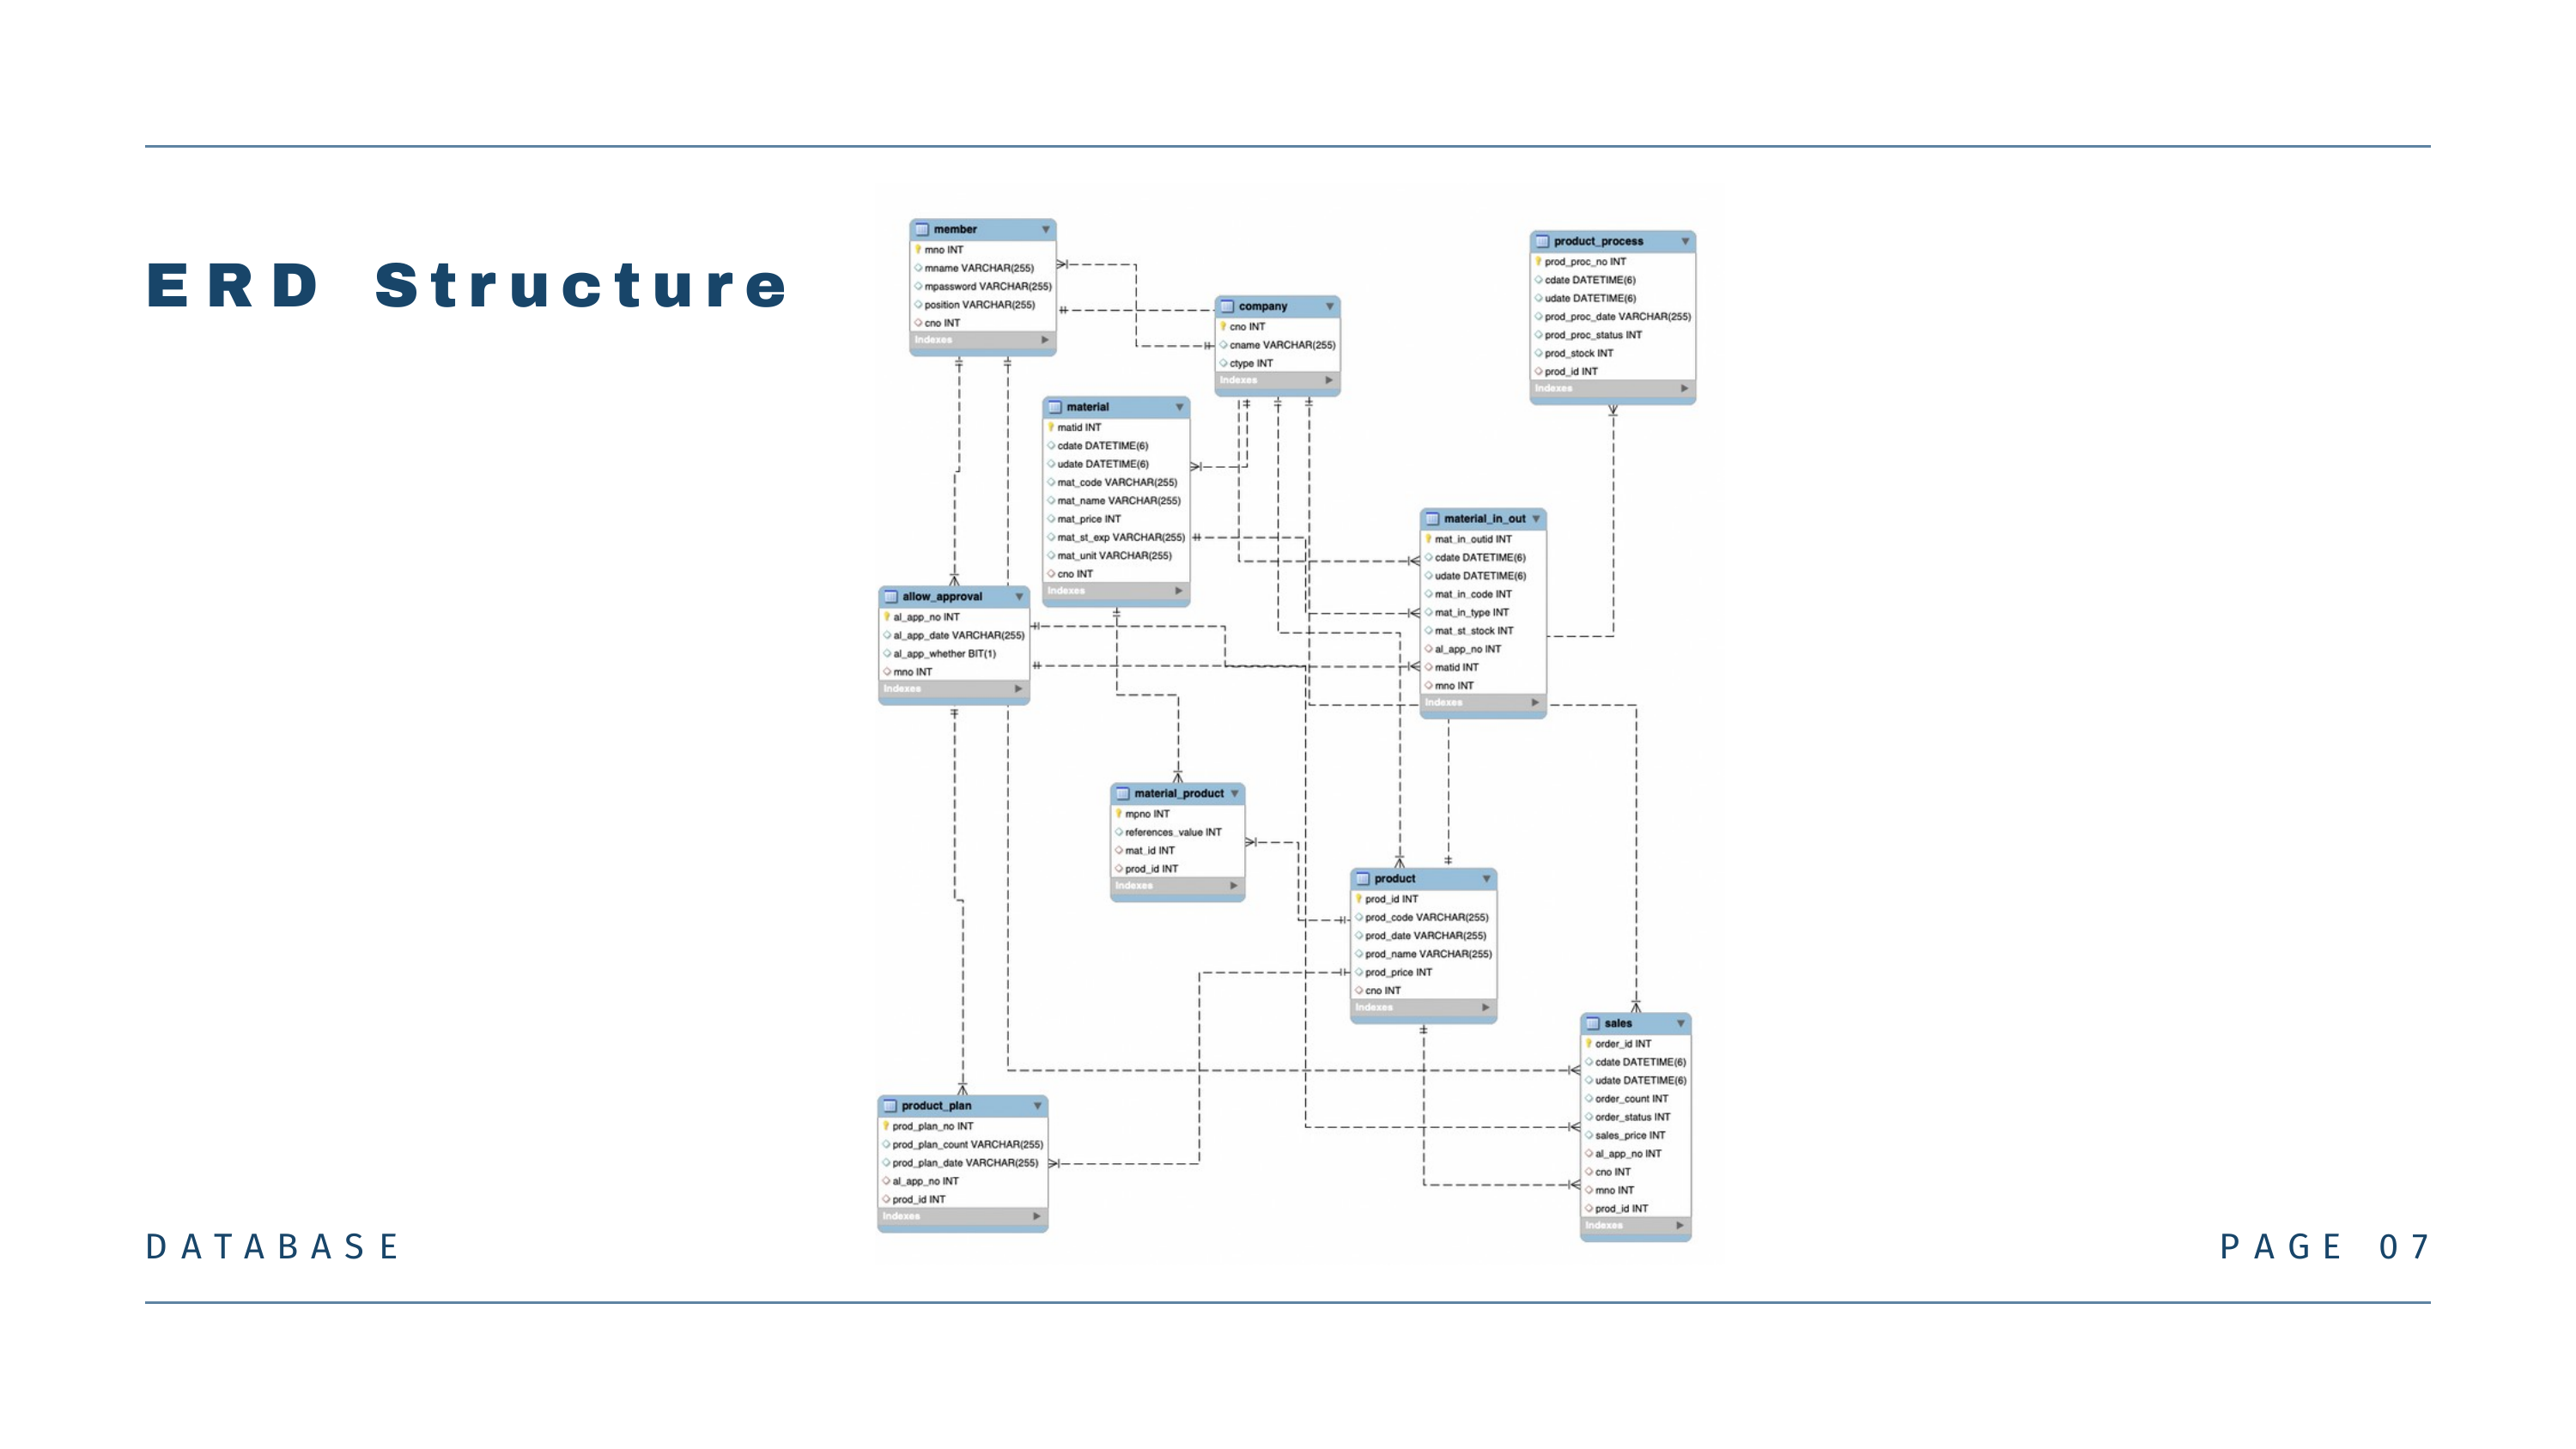

# ERD	Structure
D A T A B A S E
P A G E	0 7